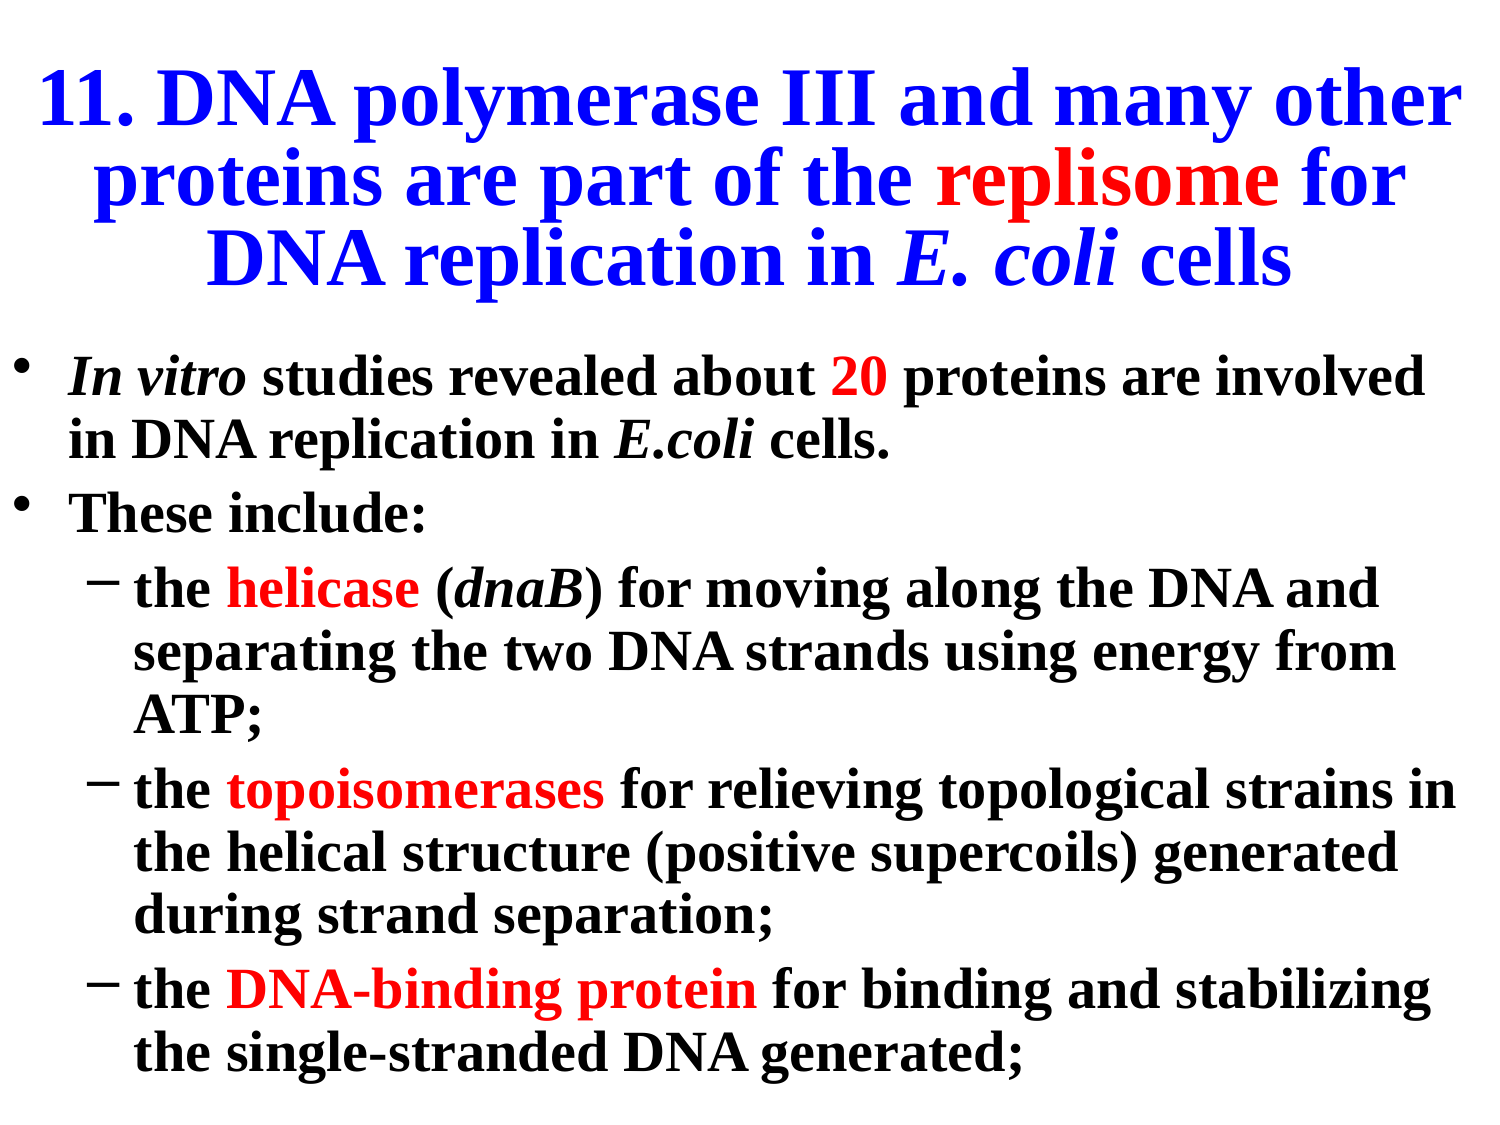

# 11. DNA polymerase III and many other proteins are part of the replisome for DNA replication in E. coli cells
In vitro studies revealed about 20 proteins are involved in DNA replication in E.coli cells.
These include:
the helicase (dnaB) for moving along the DNA and separating the two DNA strands using energy from ATP;
the topoisomerases for relieving topological strains in the helical structure (positive supercoils) generated during strand separation;
the DNA-binding protein for binding and stabilizing the single-stranded DNA generated;